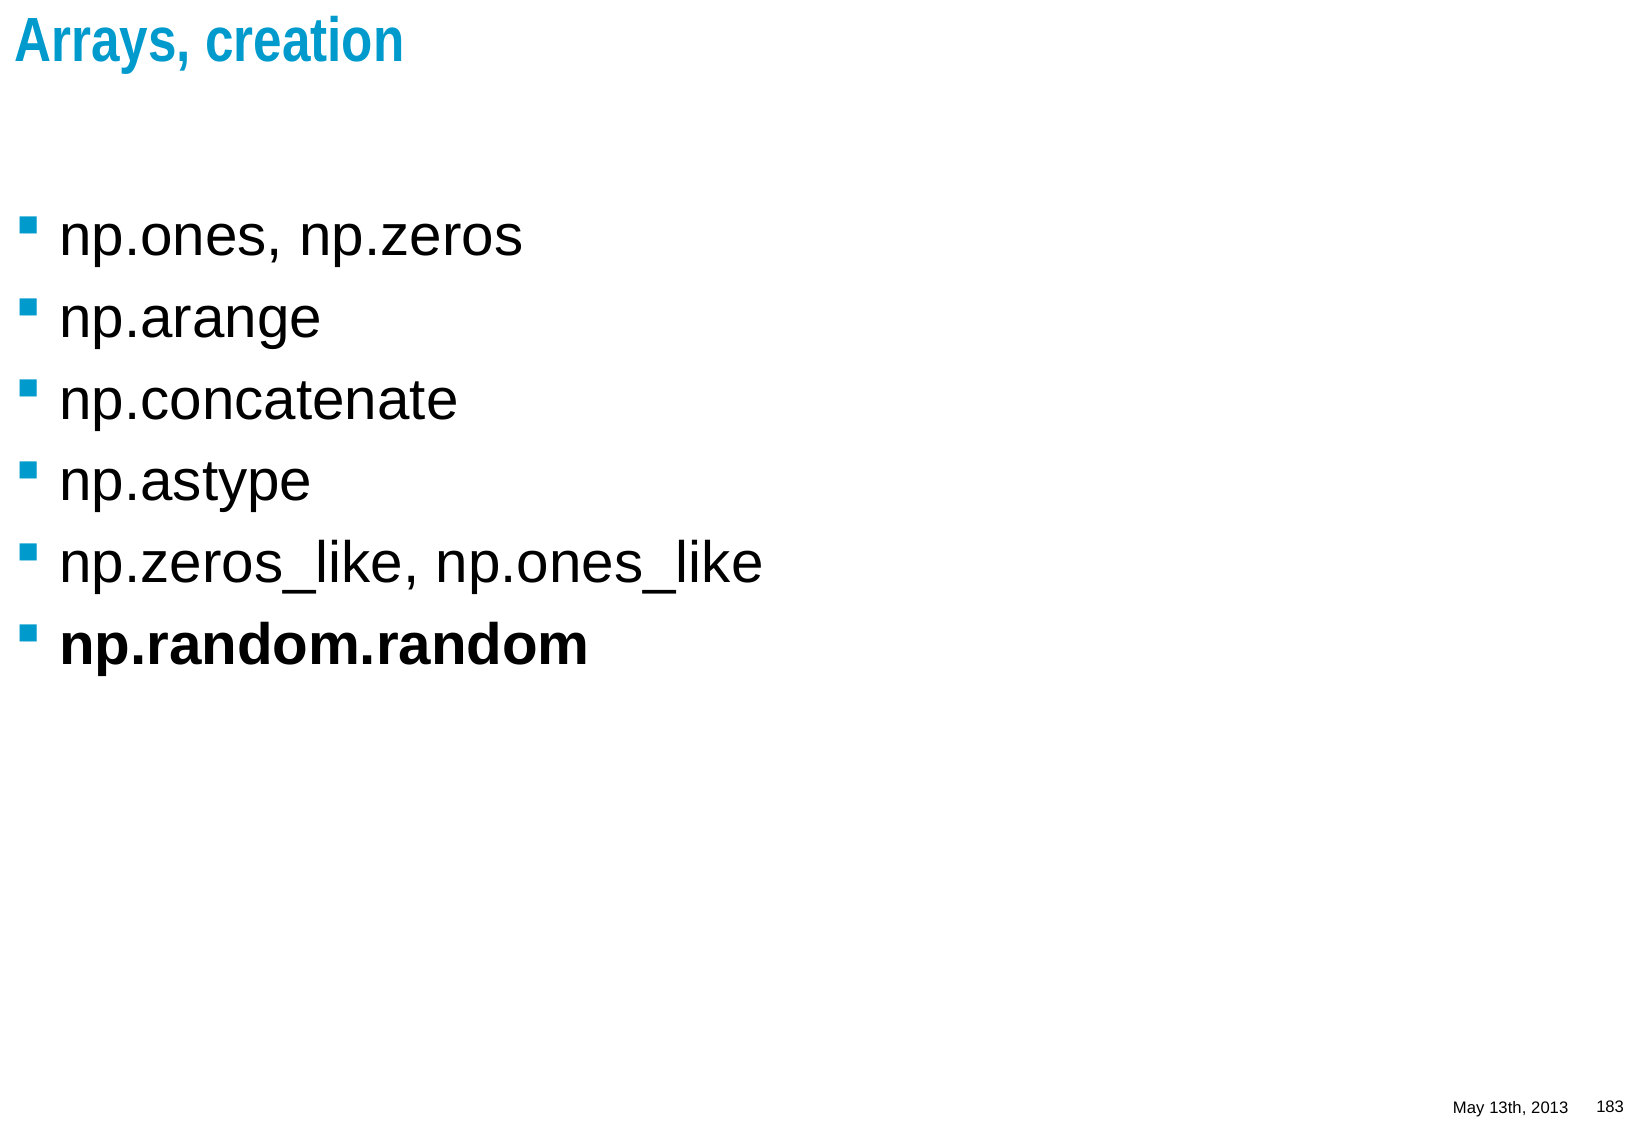

# Arrays, creation
np.ones, np.zeros
np.arange
np.concatenate
np.astype
np.zeros_like, np.ones_like
np.random.random

May 13th, 2013
183